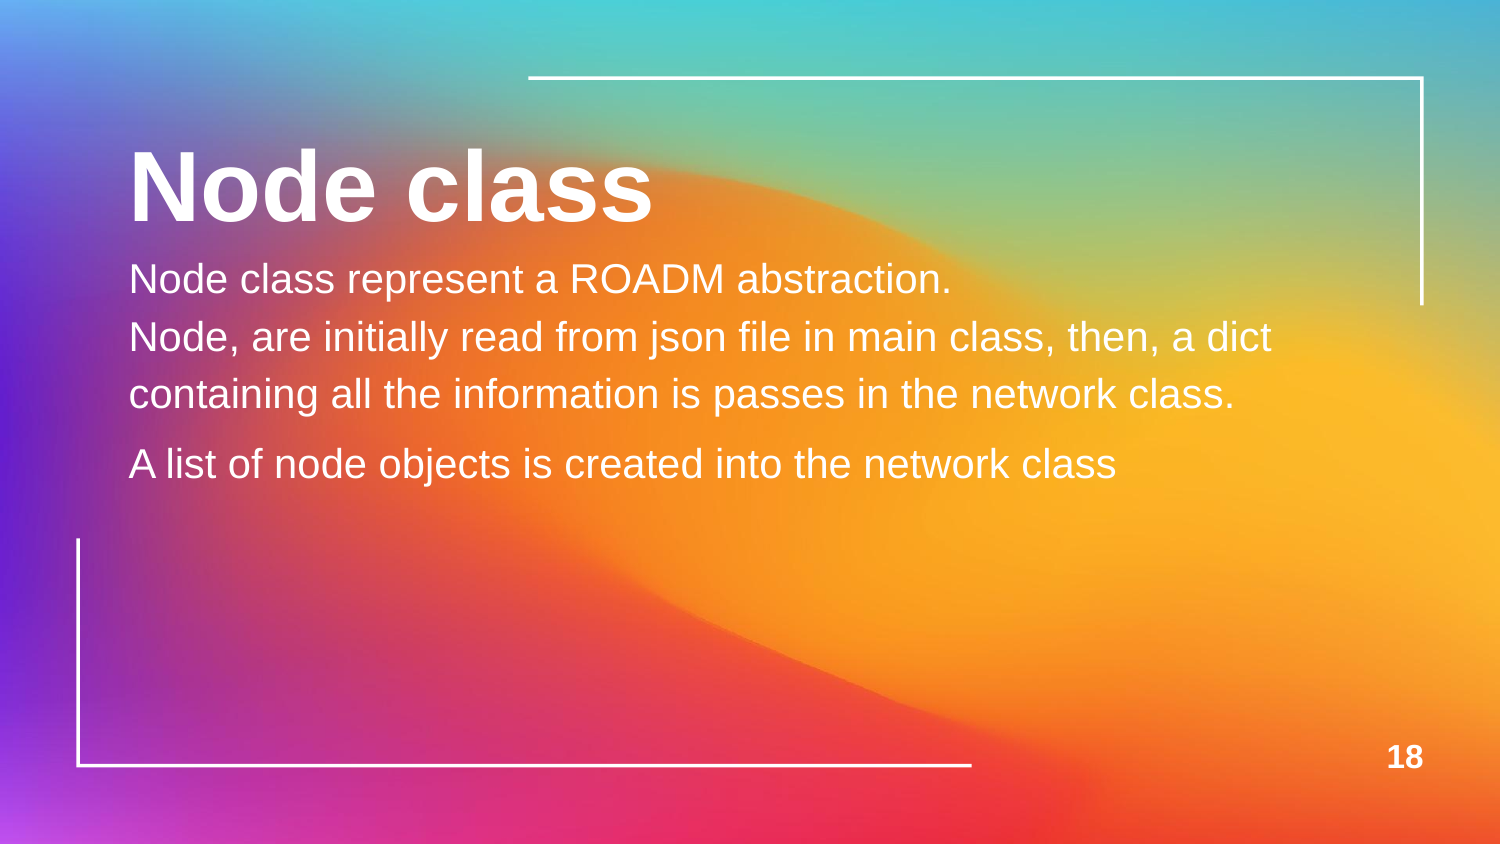

Node class
Node class represent a ROADM abstraction.
Node, are initially read from json file in main class, then, a dict containing all the information is passes in the network class.
A list of node objects is created into the network class
18